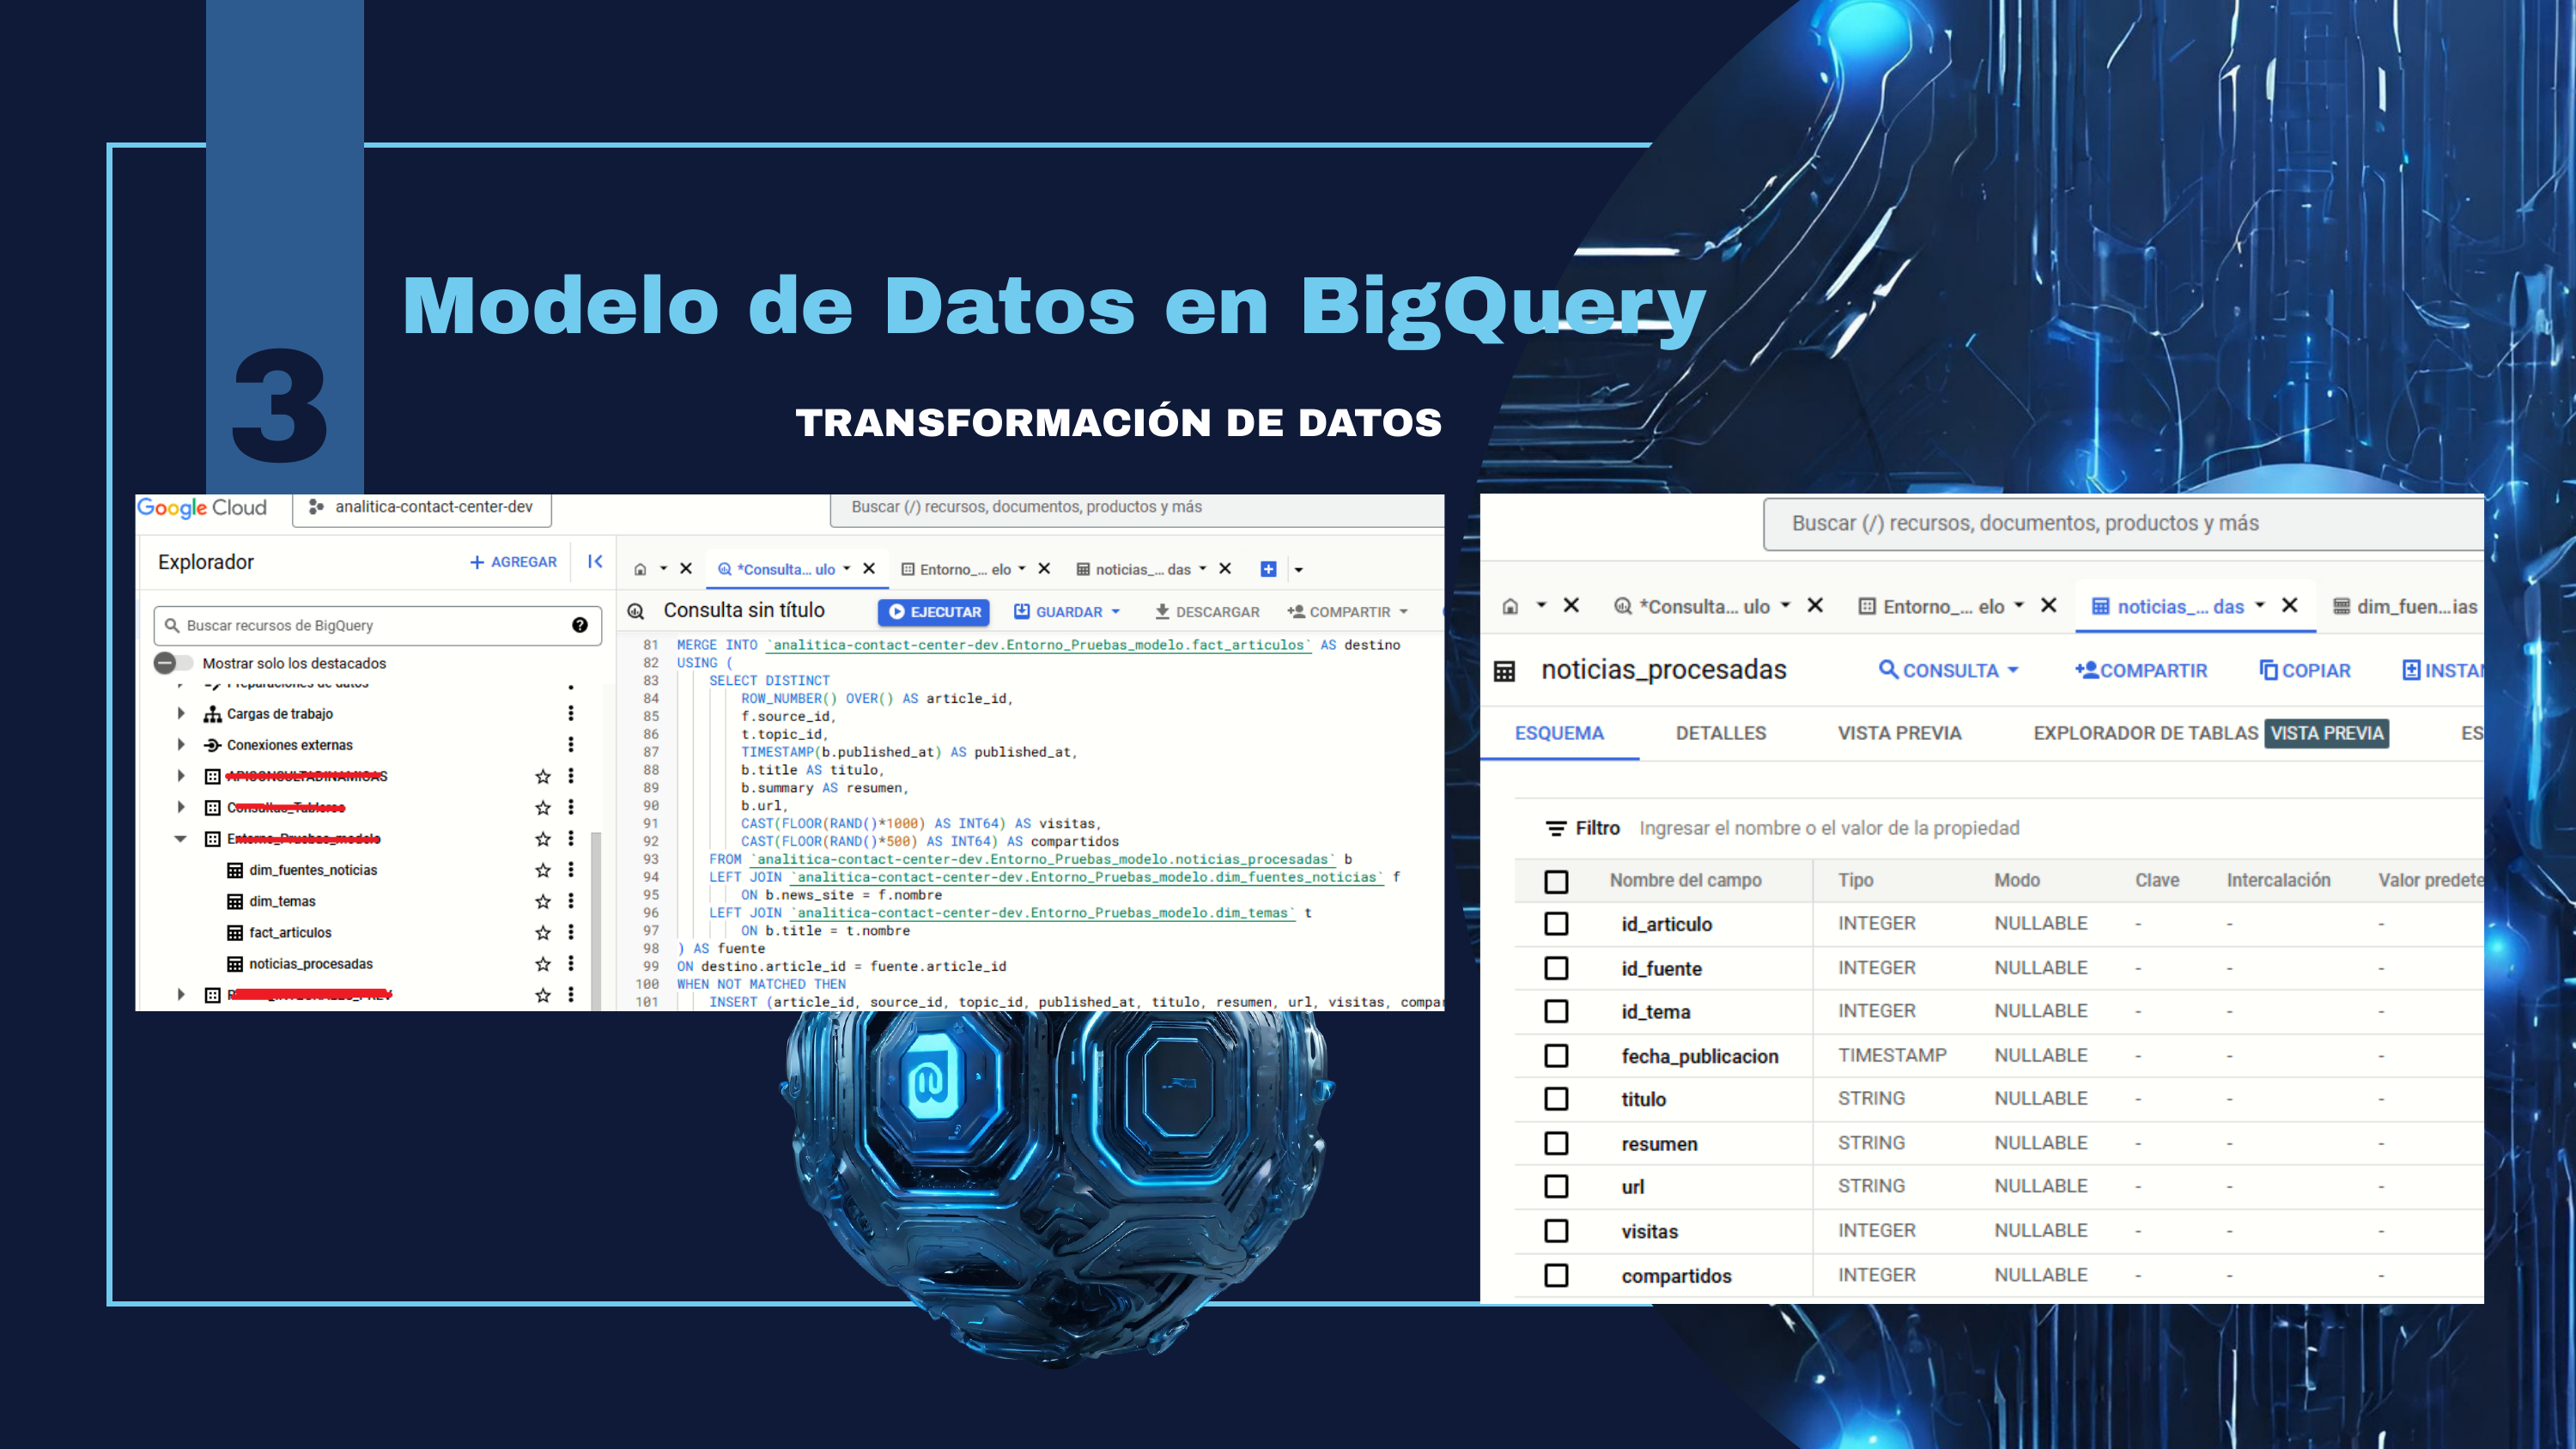

Modelo de Datos en BigQuery
3

TRANSFORMACIÓN DE DATOS